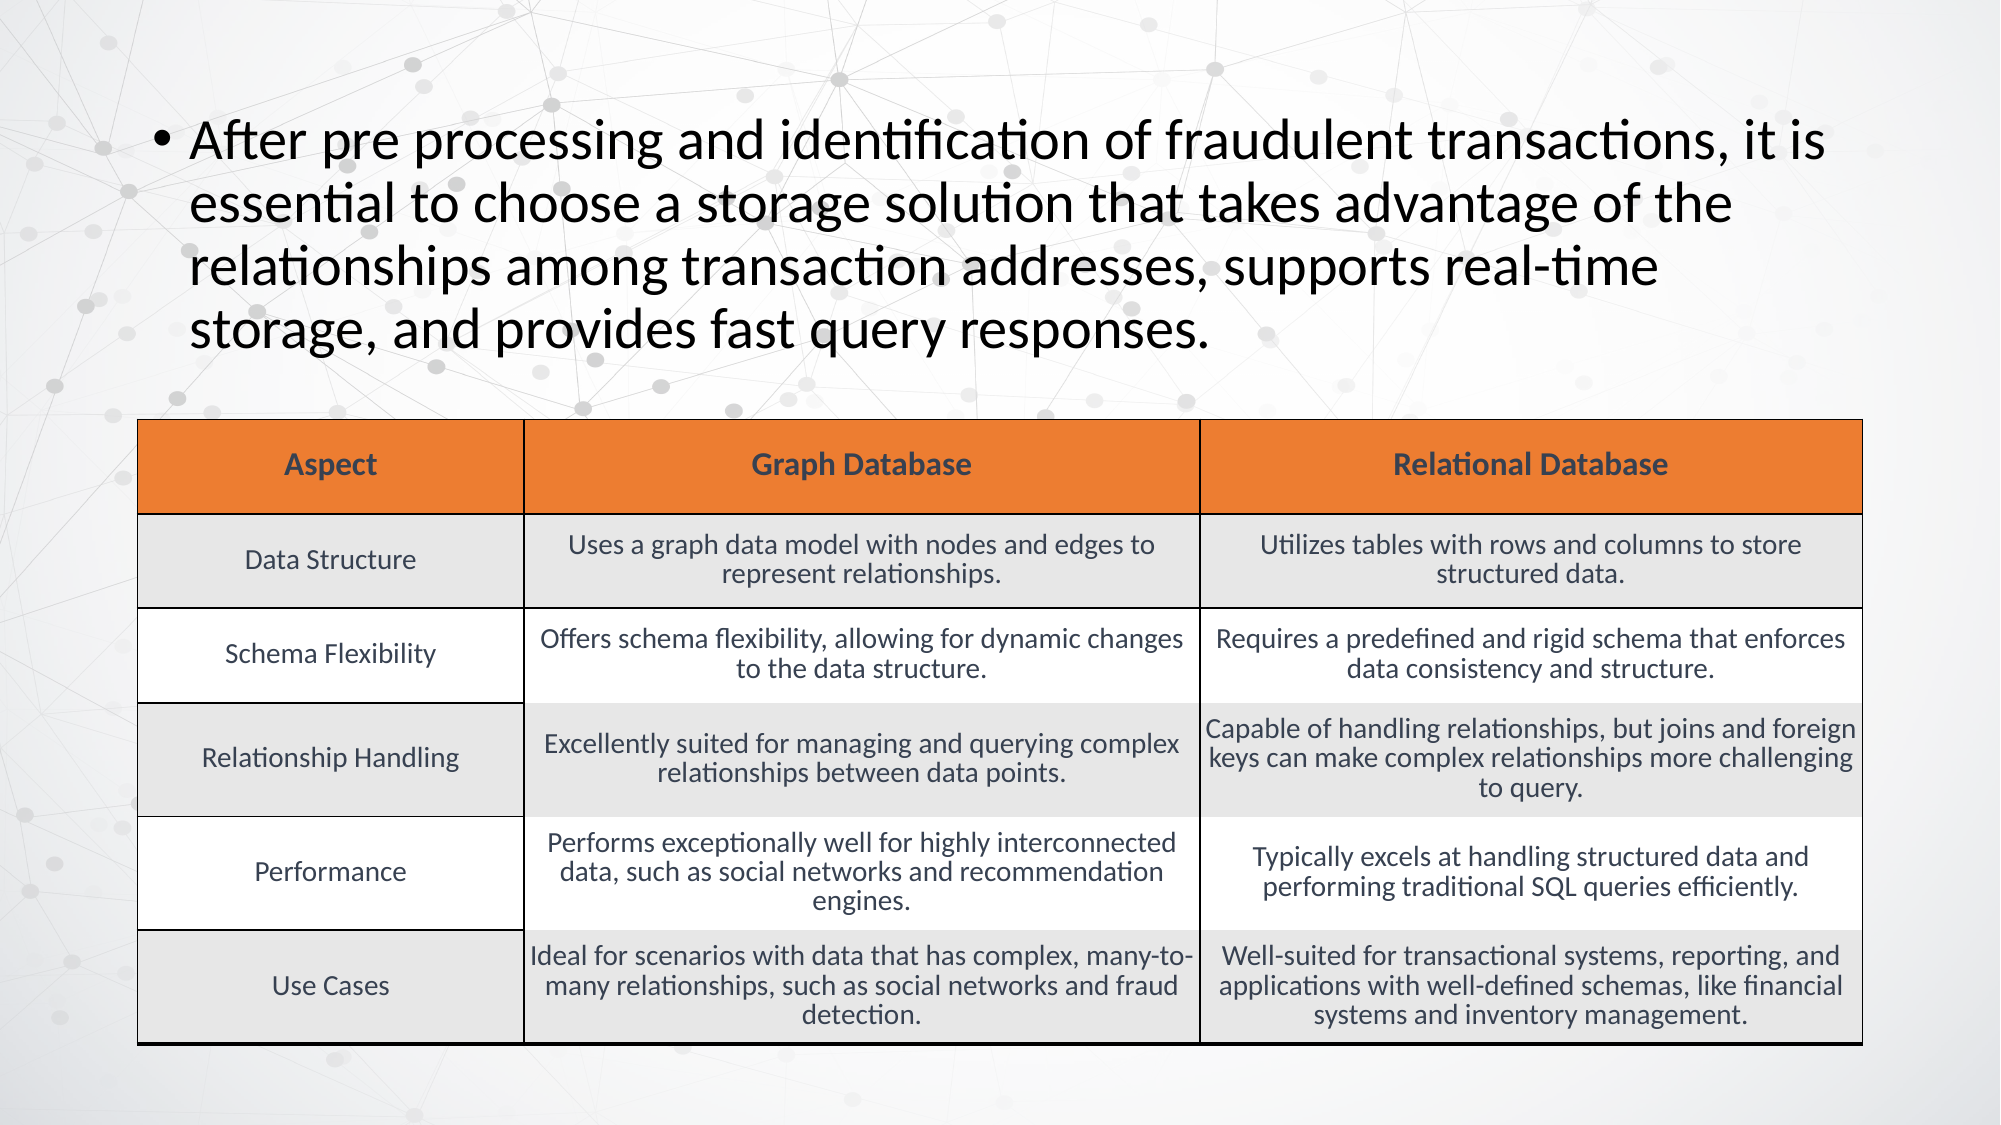

After pre processing and identification of fraudulent transactions, it is essential to choose a storage solution that takes advantage of the relationships among transaction addresses, supports real-time storage, and provides fast query responses.
| Aspect | Graph Database | Relational Database |
| --- | --- | --- |
| Data Structure | Uses a graph data model with nodes and edges to represent relationships. | Utilizes tables with rows and columns to store structured data. |
| Schema Flexibility | Offers schema flexibility, allowing for dynamic changes to the data structure. | Requires a predefined and rigid schema that enforces data consistency and structure. |
| Relationship Handling | Excellently suited for managing and querying complex relationships between data points. | Capable of handling relationships, but joins and foreign keys can make complex relationships more challenging to query. |
| Performance | Performs exceptionally well for highly interconnected data, such as social networks and recommendation engines. | Typically excels at handling structured data and performing traditional SQL queries efficiently. |
| Use Cases | Ideal for scenarios with data that has complex, many-to-many relationships, such as social networks and fraud detection. | Well-suited for transactional systems, reporting, and applications with well-defined schemas, like financial systems and inventory management. |